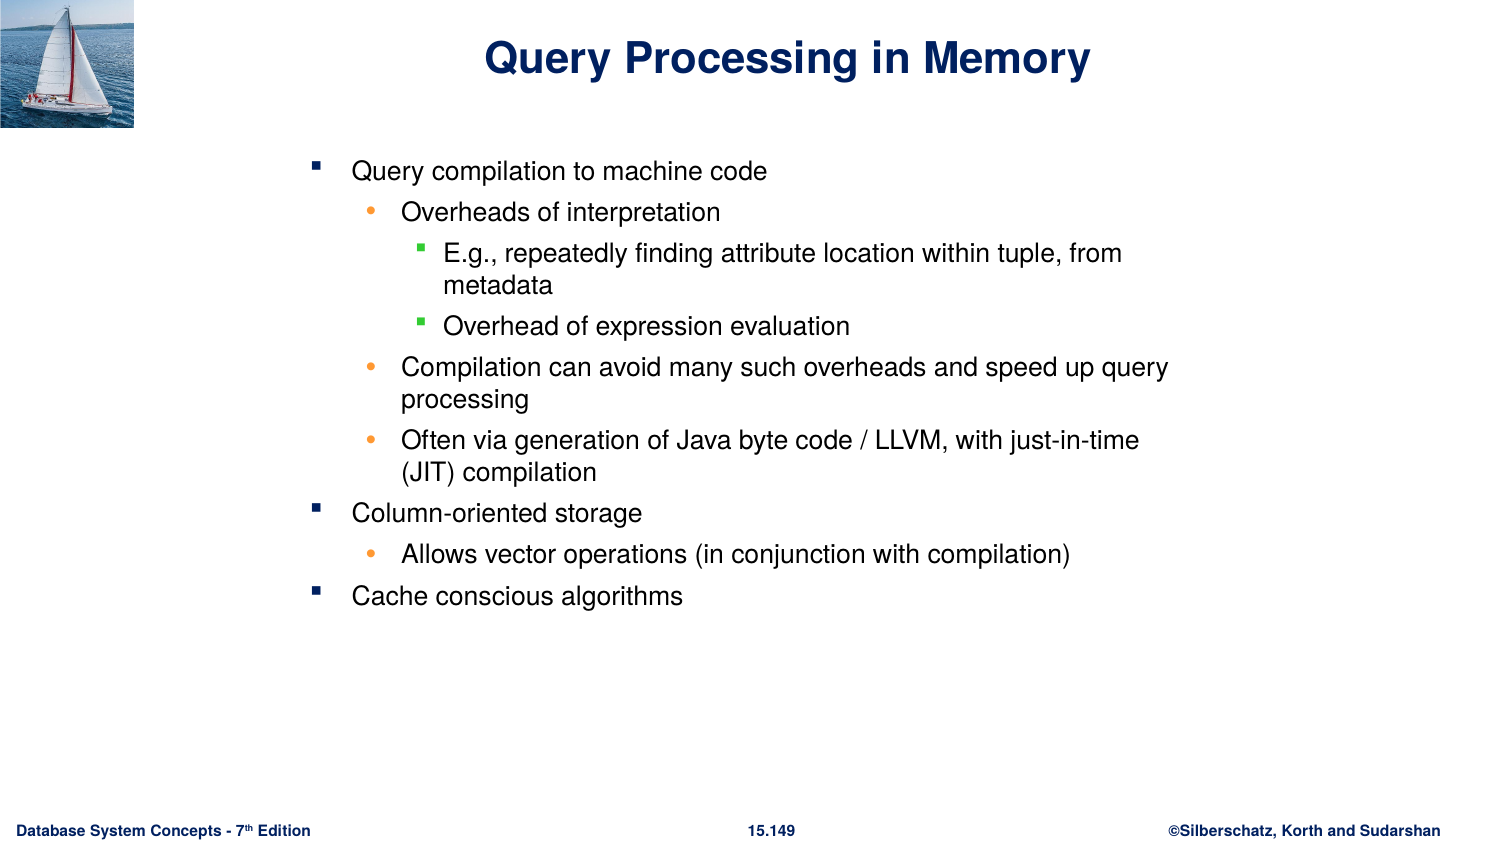

# Query Processing in Memory
Query compilation to machine code
Overheads of interpretation
E.g., repeatedly finding attribute location within tuple, from metadata
Overhead of expression evaluation
Compilation can avoid many such overheads and speed up query processing
Often via generation of Java byte code / LLVM, with just-in-time (JIT) compilation
Column-oriented storage
Allows vector operations (in conjunction with compilation)
Cache conscious algorithms